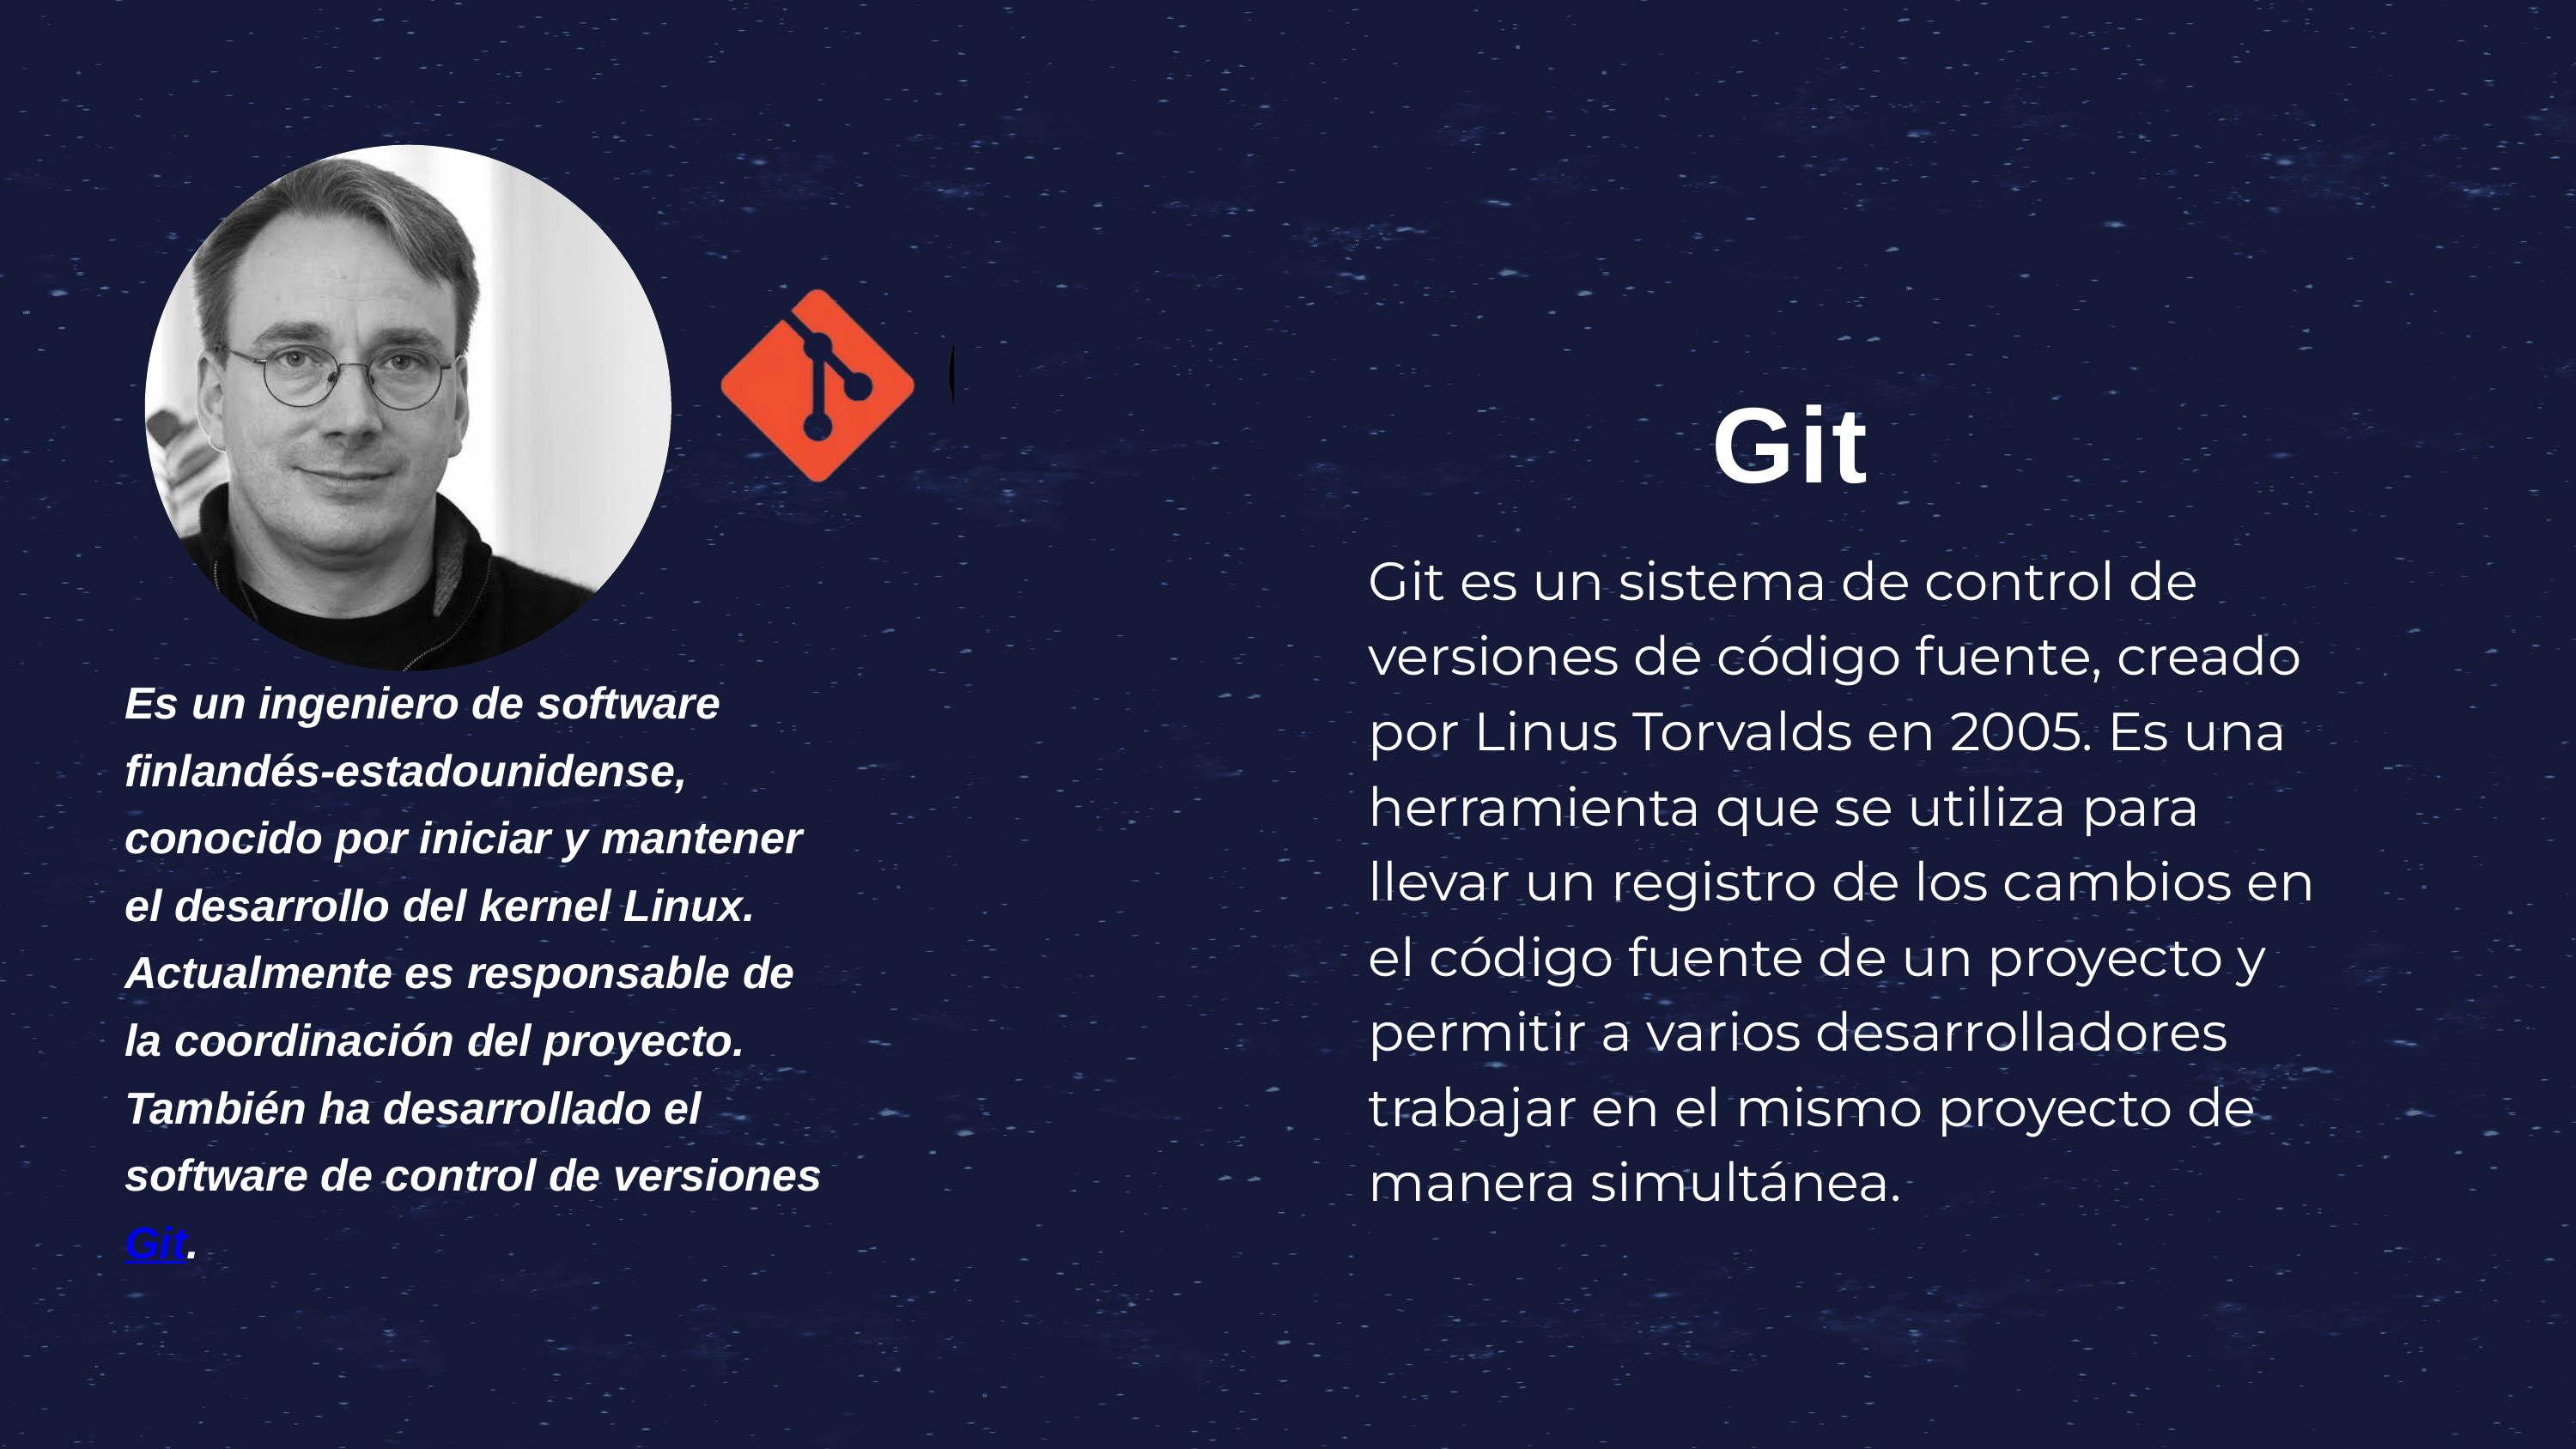

Git
Git es un sistema de control de versiones de código fuente, creado por Linus Torvalds en 2005. Es una herramienta que se utiliza para llevar un registro de los cambios en el código fuente de un proyecto y permitir a varios desarrolladores trabajar en el mismo proyecto de manera simultánea.
Es un ingeniero de software finlandés-estadounidense, conocido por iniciar y mantener el desarrollo del kernel Linux. Actualmente es responsable de la coordinación del proyecto. También ha desarrollado el software de control de versiones Git.